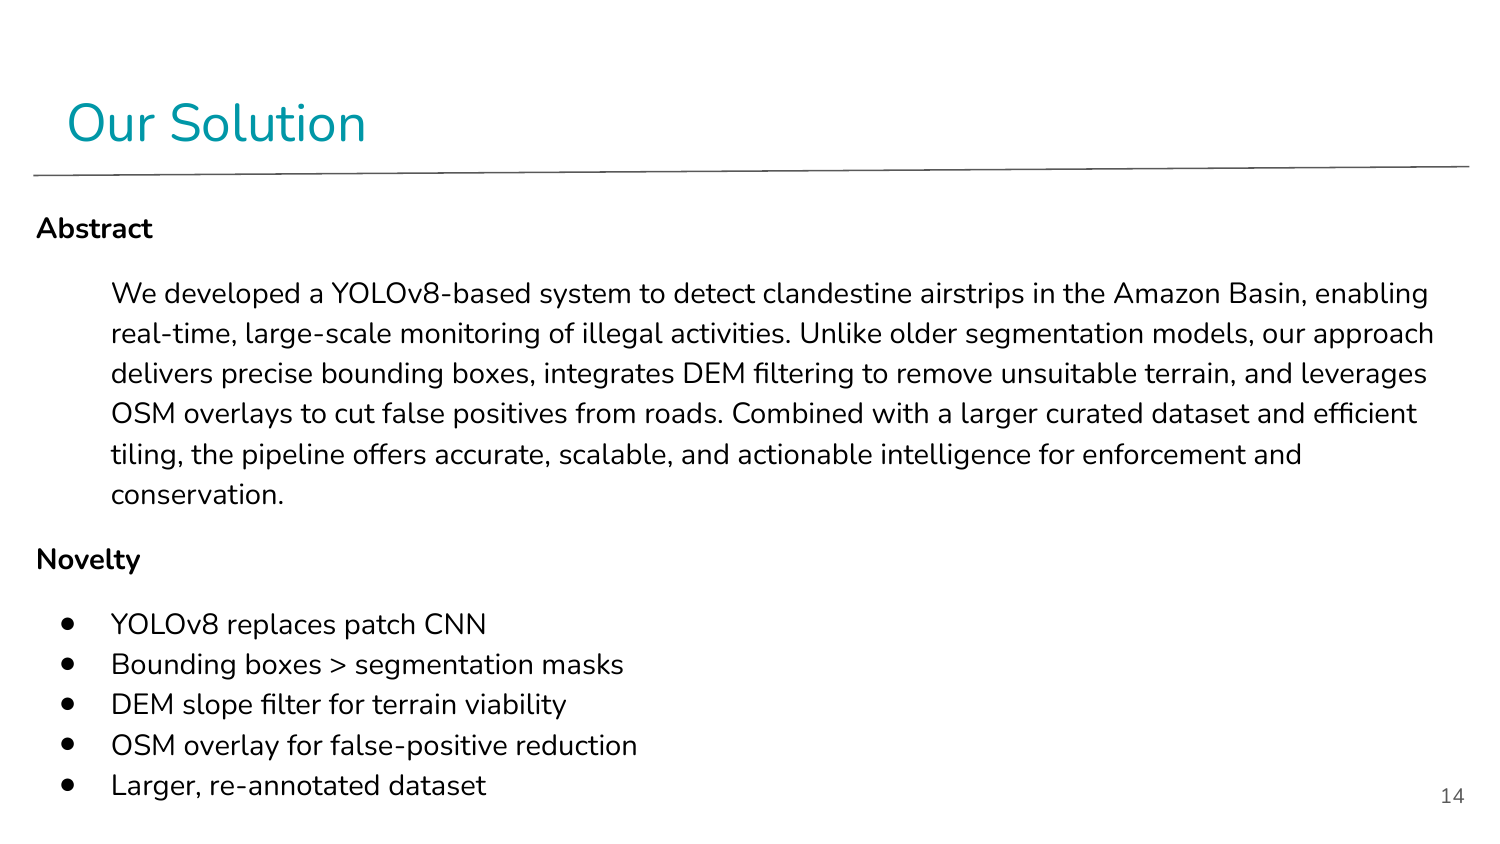

# Our Solution
Abstract
We developed a YOLOv8-based system to detect clandestine airstrips in the Amazon Basin, enabling real-time, large-scale monitoring of illegal activities. Unlike older segmentation models, our approach delivers precise bounding boxes, integrates DEM filtering to remove unsuitable terrain, and leverages OSM overlays to cut false positives from roads. Combined with a larger curated dataset and efficient tiling, the pipeline offers accurate, scalable, and actionable intelligence for enforcement and conservation.
Novelty
YOLOv8 replaces patch CNN
Bounding boxes > segmentation masks
DEM slope filter for terrain viability
OSM overlay for false-positive reduction
Larger, re-annotated dataset

14